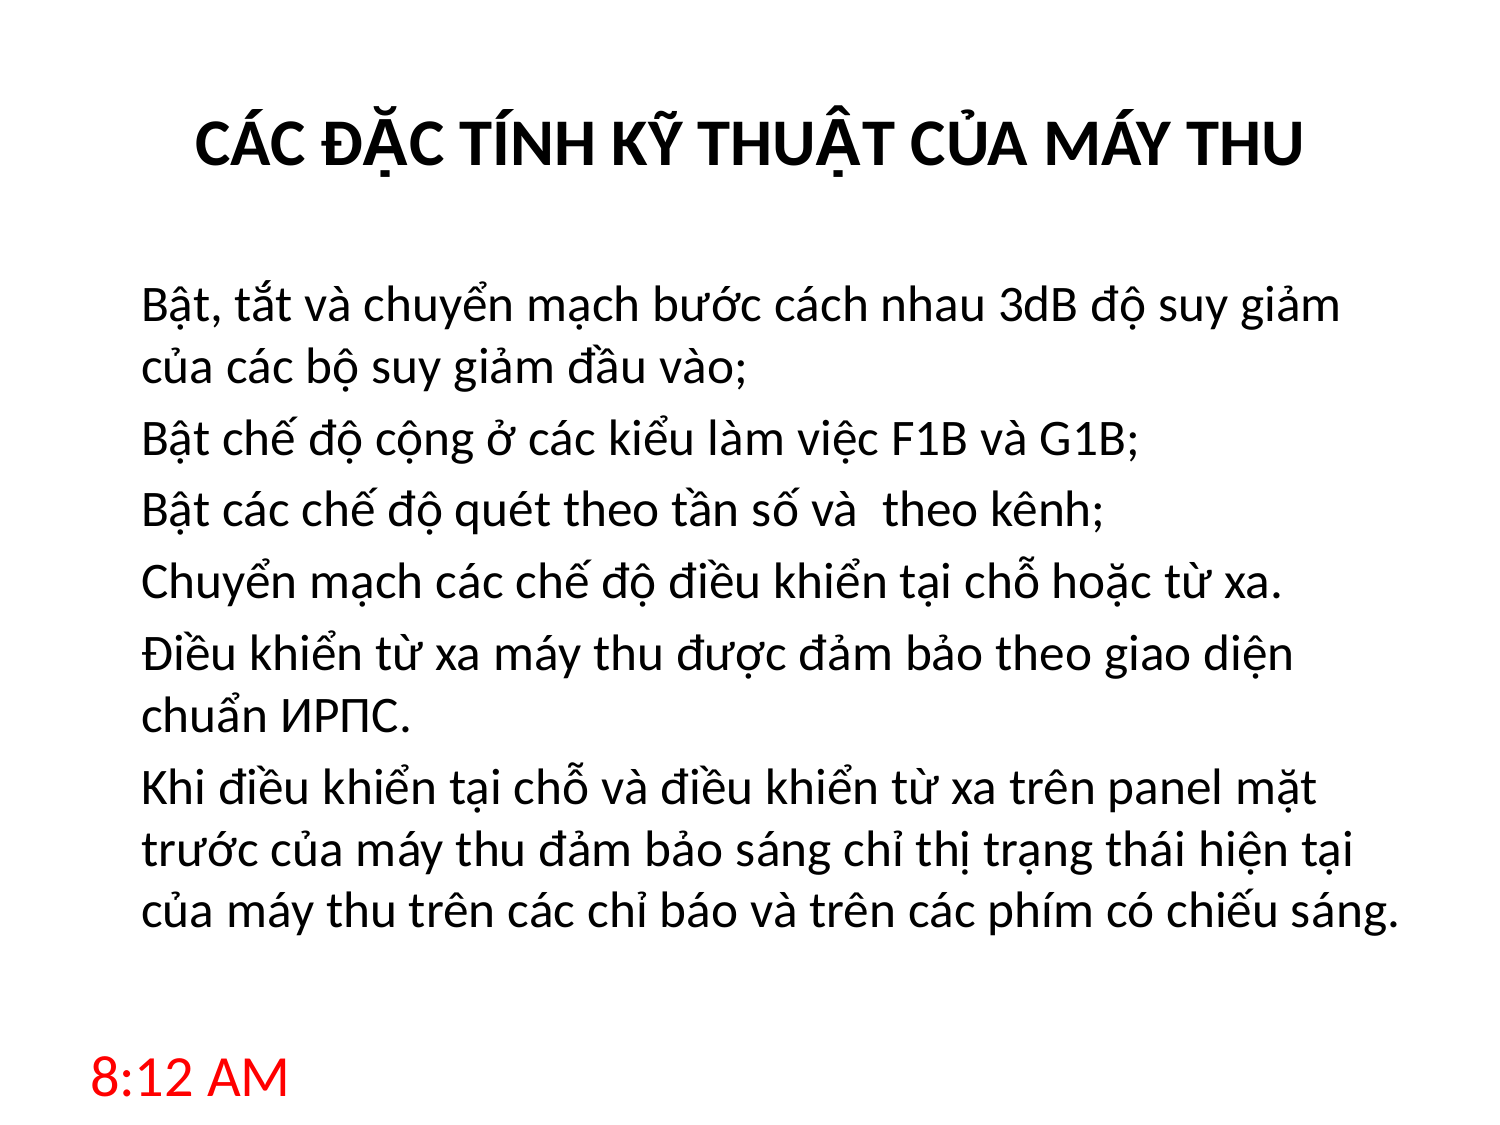

# CÁC ĐẶC TÍNH KỸ THUẬT CỦA MÁY THU
		Bật, tắt và chuyển mạch bước cách nhau 3dB độ suy giảm của các bộ suy giảm đầu vào;
		Bật chế độ cộng ở các kiểu làm việc F1B và G1B;
		Bật các chế độ quét theo tần số và  theo kênh;
		Chuyển mạch các chế độ điều khiển tại chỗ hoặc từ xa.
		Điều khiển từ xa máy thu được đảm bảo theo giao diện chuẩn ИРПС.
		Khi điều khiển tại chỗ và điều khiển từ xa trên panel mặt trước của máy thu đảm bảo sáng chỉ thị trạng thái hiện tại của máy thu trên các chỉ báo và trên các phím có chiếu sáng.
8:12 AM